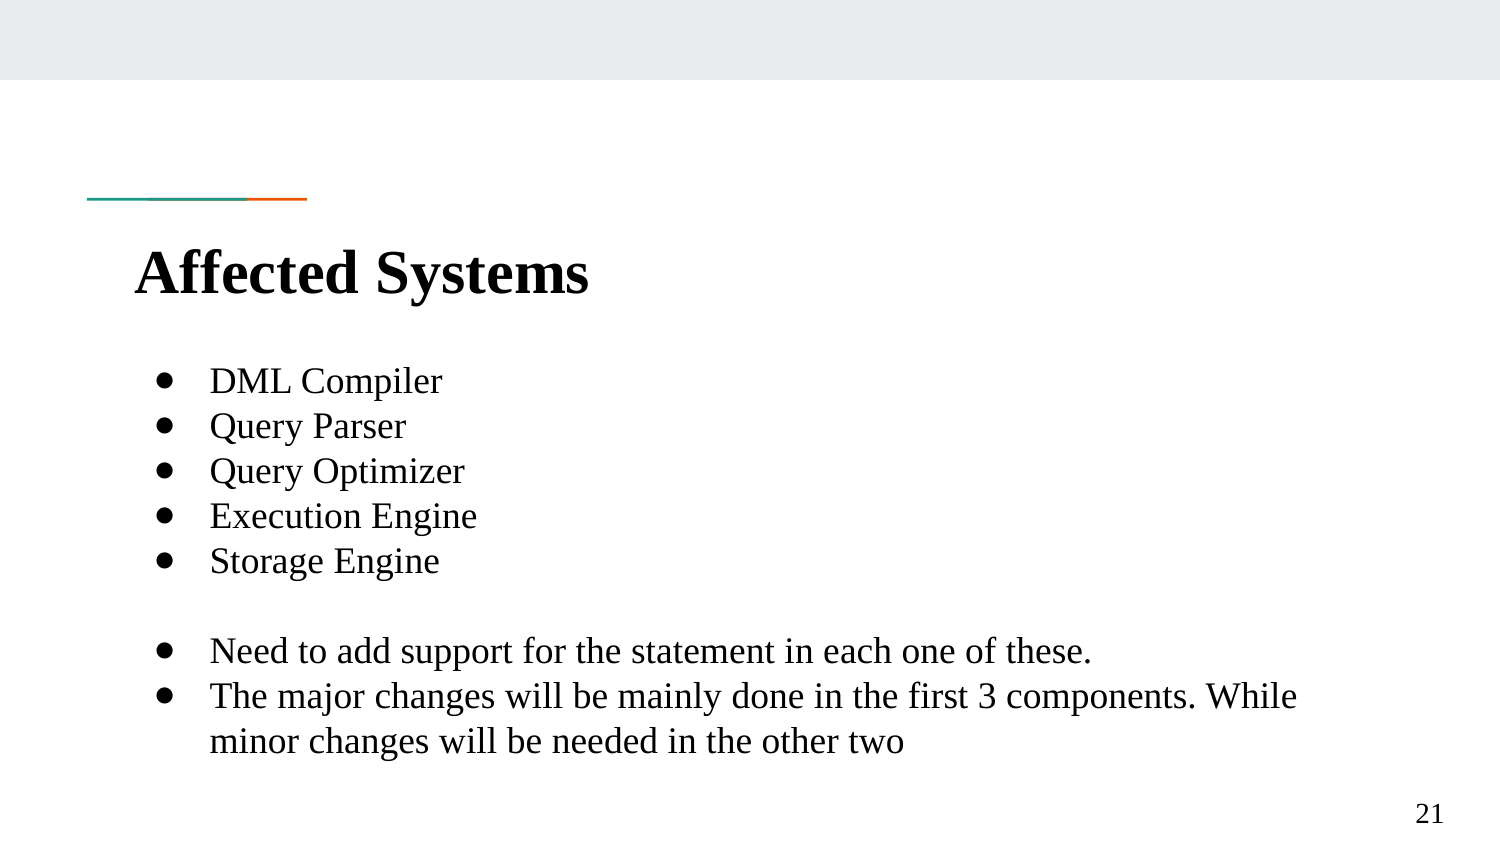

# Affected Systems

DML Compiler
Query Parser
Query Optimizer
Execution Engine
Storage Engine

Need to add support for the statement in each one of these.
The major changes will be mainly done in the first 3 components. While minor changes will be needed in the other two
21